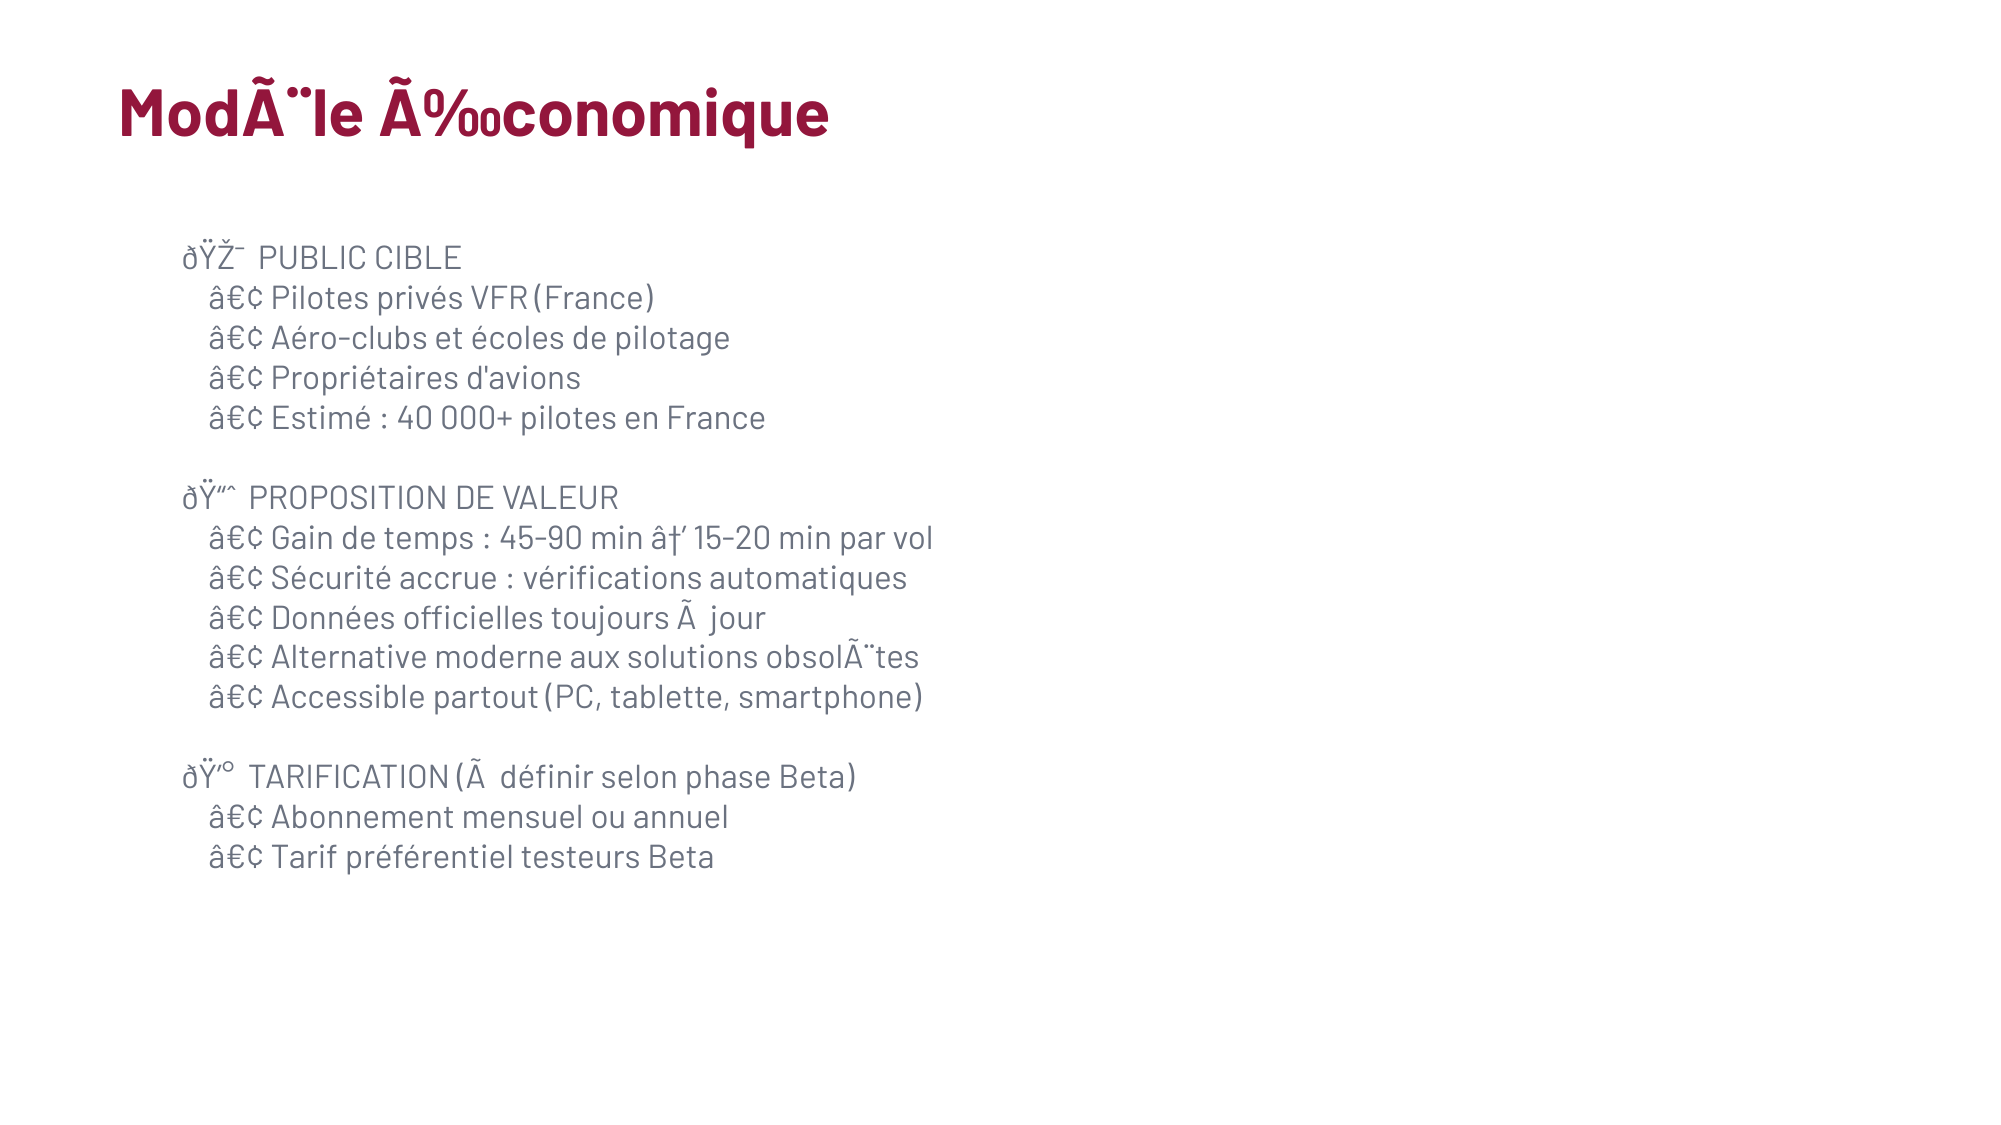

ModÃ¨le Ã‰conomique
ðŸŽ¯  PUBLIC CIBLE
    â€¢ Pilotes privés VFR (France)
    â€¢ Aéro-clubs et écoles de pilotage
    â€¢ Propriétaires d'avions
    â€¢ Estimé : 40 000+ pilotes en France

ðŸ“ˆ  PROPOSITION DE VALEUR
    â€¢ Gain de temps : 45-90 min â†’ 15-20 min par vol
    â€¢ Sécurité accrue : vérifications automatiques
    â€¢ Données officielles toujours Ã  jour
    â€¢ Alternative moderne aux solutions obsolÃ¨tes
    â€¢ Accessible partout (PC, tablette, smartphone)

ðŸ’°  TARIFICATION (Ã  définir selon phase Beta)
    â€¢ Abonnement mensuel ou annuel
    â€¢ Tarif préférentiel testeurs Beta